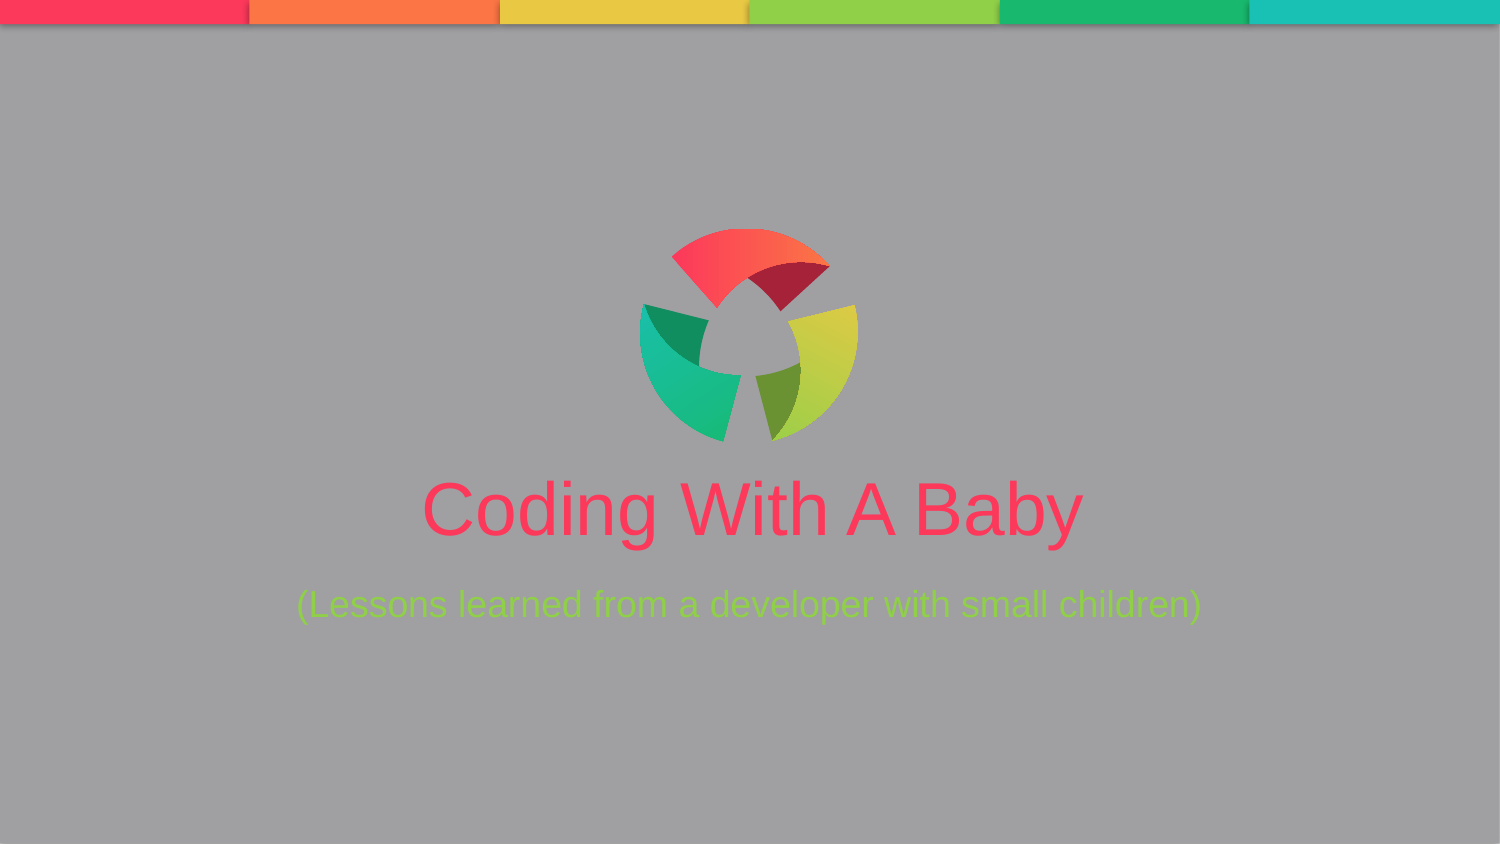

Coding With A Baby
(Lessons learned from a developer with small children)